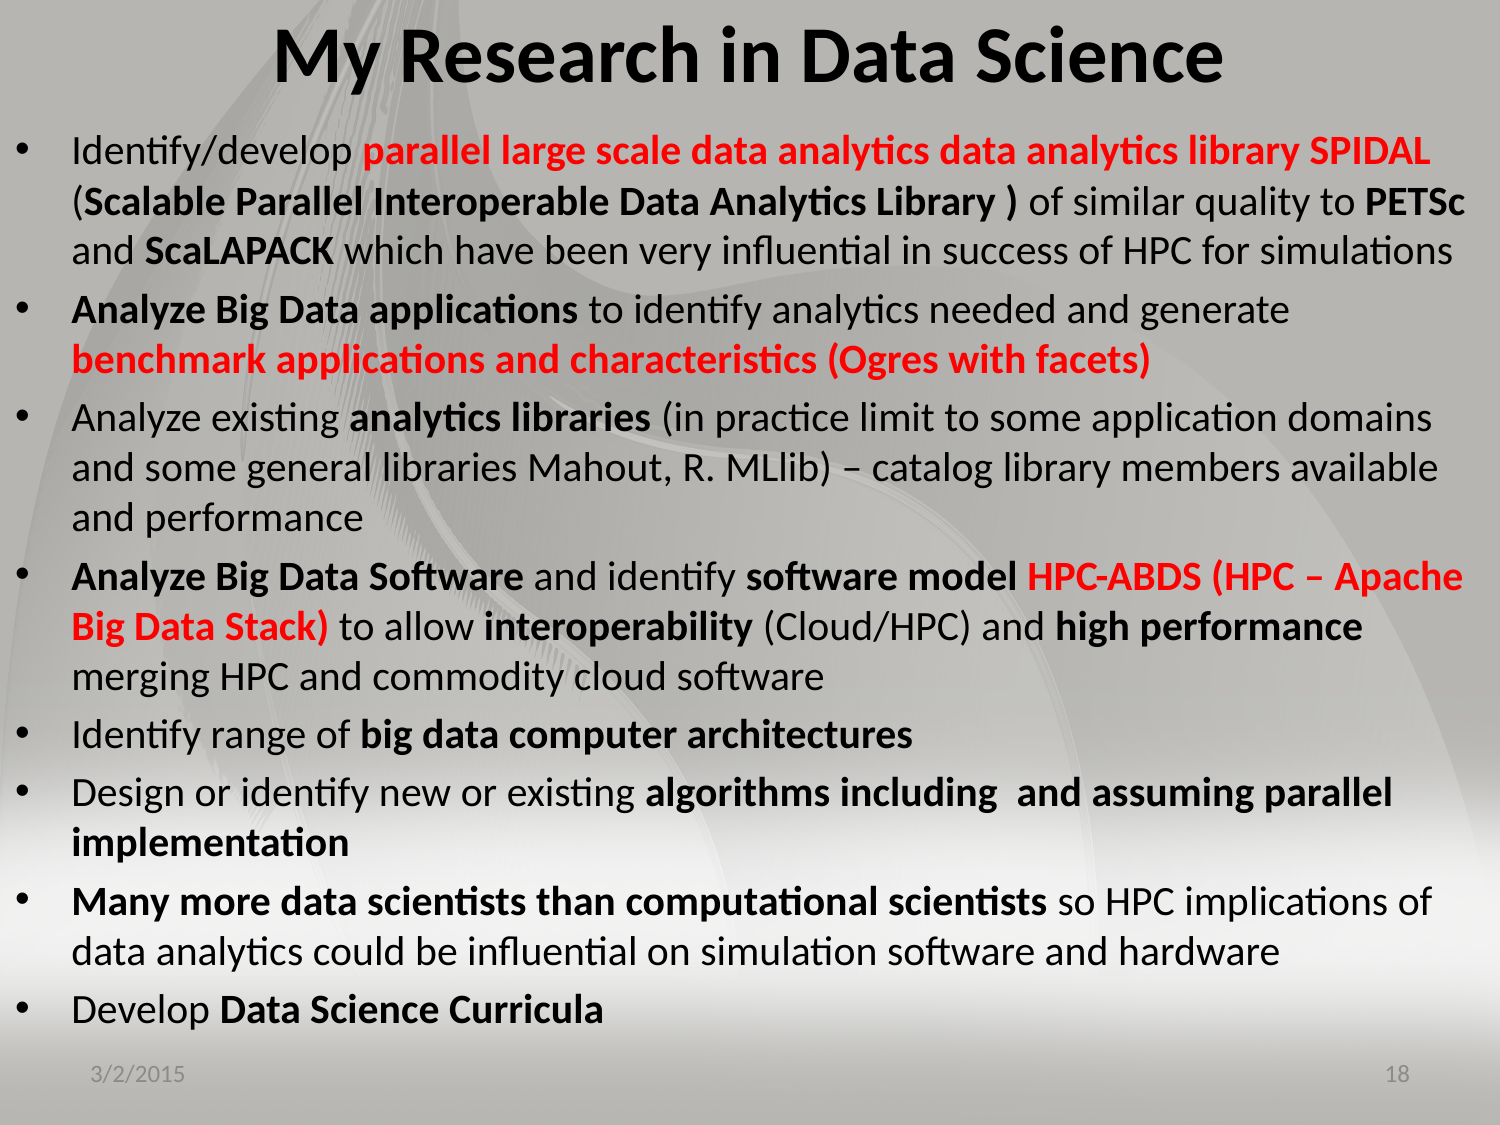

# My Research in Data Science
Identify/develop parallel large scale data analytics data analytics library SPIDAL (Scalable Parallel Interoperable Data Analytics Library ) of similar quality to PETSc and ScaLAPACK which have been very influential in success of HPC for simulations
Analyze Big Data applications to identify analytics needed and generate benchmark applications and characteristics (Ogres with facets)
Analyze existing analytics libraries (in practice limit to some application domains and some general libraries Mahout, R. MLlib) – catalog library members available and performance
Analyze Big Data Software and identify software model HPC-ABDS (HPC – Apache Big Data Stack) to allow interoperability (Cloud/HPC) and high performance merging HPC and commodity cloud software
Identify range of big data computer architectures
Design or identify new or existing algorithms including  and assuming parallel implementation
Many more data scientists than computational scientists so HPC implications of data analytics could be influential on simulation software and hardware
Develop Data Science Curricula

3/2/2015
18